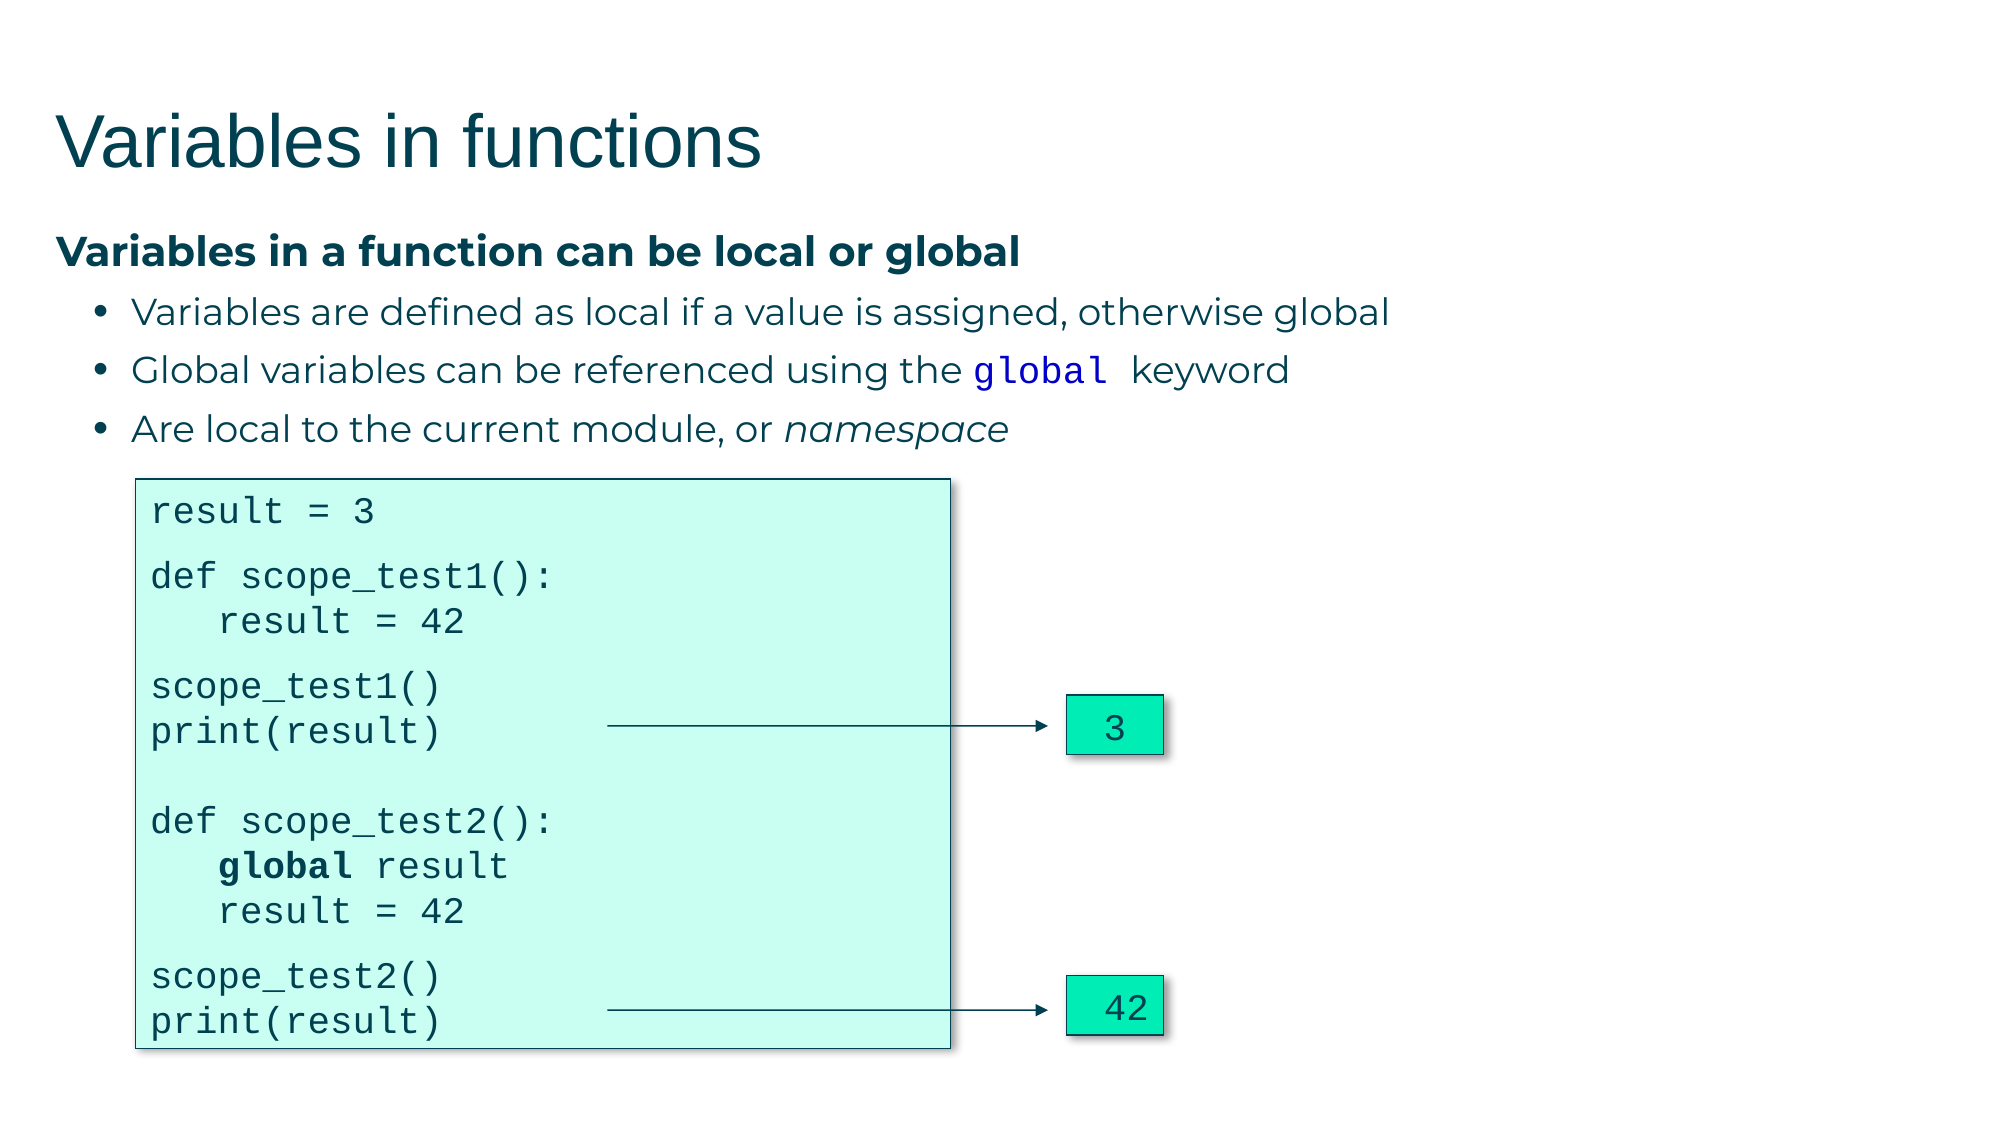

# Variables in functions
Variables in a function can be local or global
Variables are defined as local if a value is assigned, otherwise global
Global variables can be referenced using the global keyword
Are local to the current module, or namespace
result = 3

def scope_test1():
   result = 42

scope_test1()
print(result)

def scope_test2():
   global result
   result = 42

scope_test2()
print(result)
 3

 42